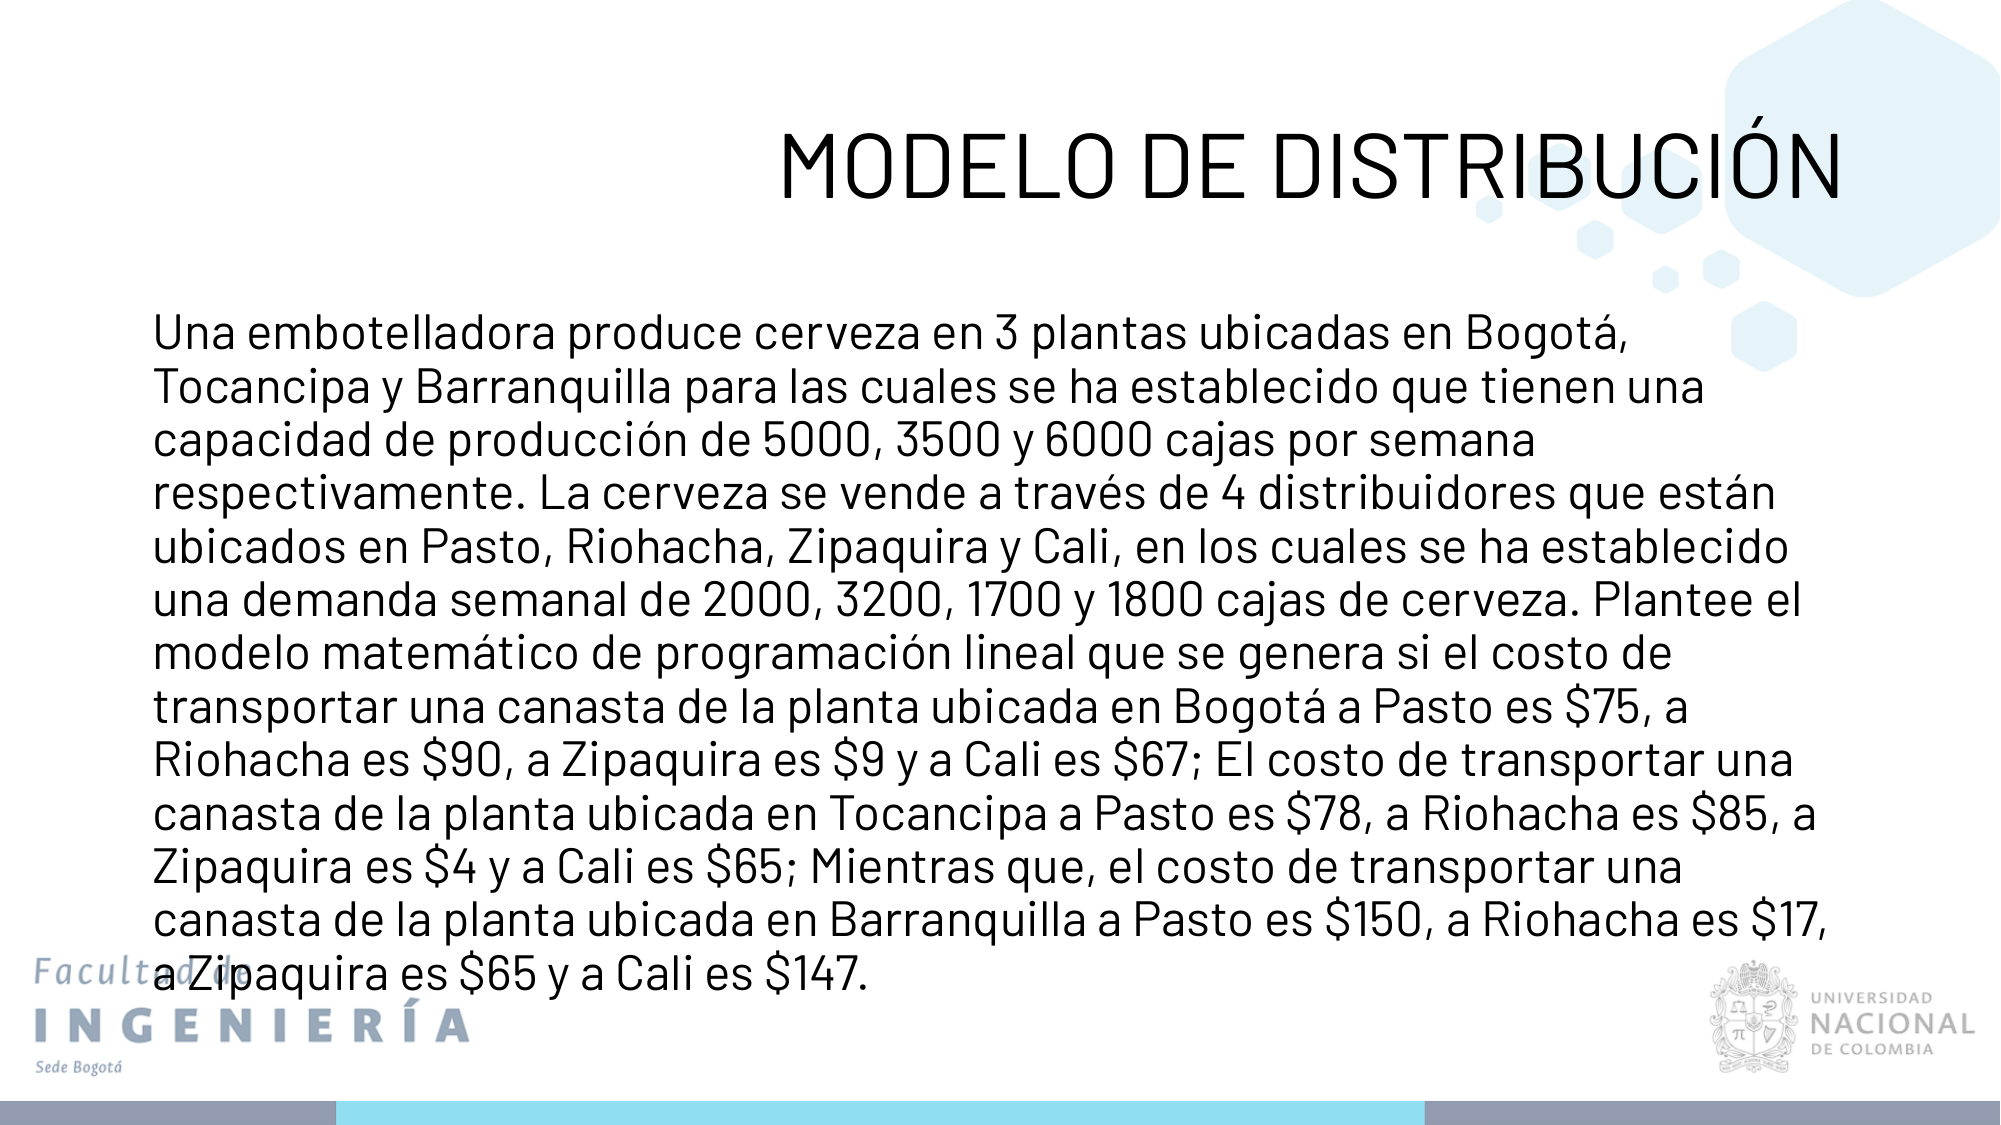

# MODELO DE DISTRIBUCIÓN
Una embotelladora produce cerveza en 3 plantas ubicadas en Bogotá, Tocancipa y Barranquilla para las cuales se ha establecido que tienen una capacidad de producción de 5000, 3500 y 6000 cajas por semana respectivamente. La cerveza se vende a través de 4 distribuidores que están ubicados en Pasto, Riohacha, Zipaquira y Cali, en los cuales se ha establecido una demanda semanal de 2000, 3200, 1700 y 1800 cajas de cerveza. Plantee el modelo matemático de programación lineal que se genera si el costo de transportar una canasta de la planta ubicada en Bogotá a Pasto es $75, a Riohacha es $90, a Zipaquira es $9 y a Cali es $67; El costo de transportar una canasta de la planta ubicada en Tocancipa a Pasto es $78, a Riohacha es $85, a Zipaquira es $4 y a Cali es $65; Mientras que, el costo de transportar una canasta de la planta ubicada en Barranquilla a Pasto es $150, a Riohacha es $17, a Zipaquira es $65 y a Cali es $147.